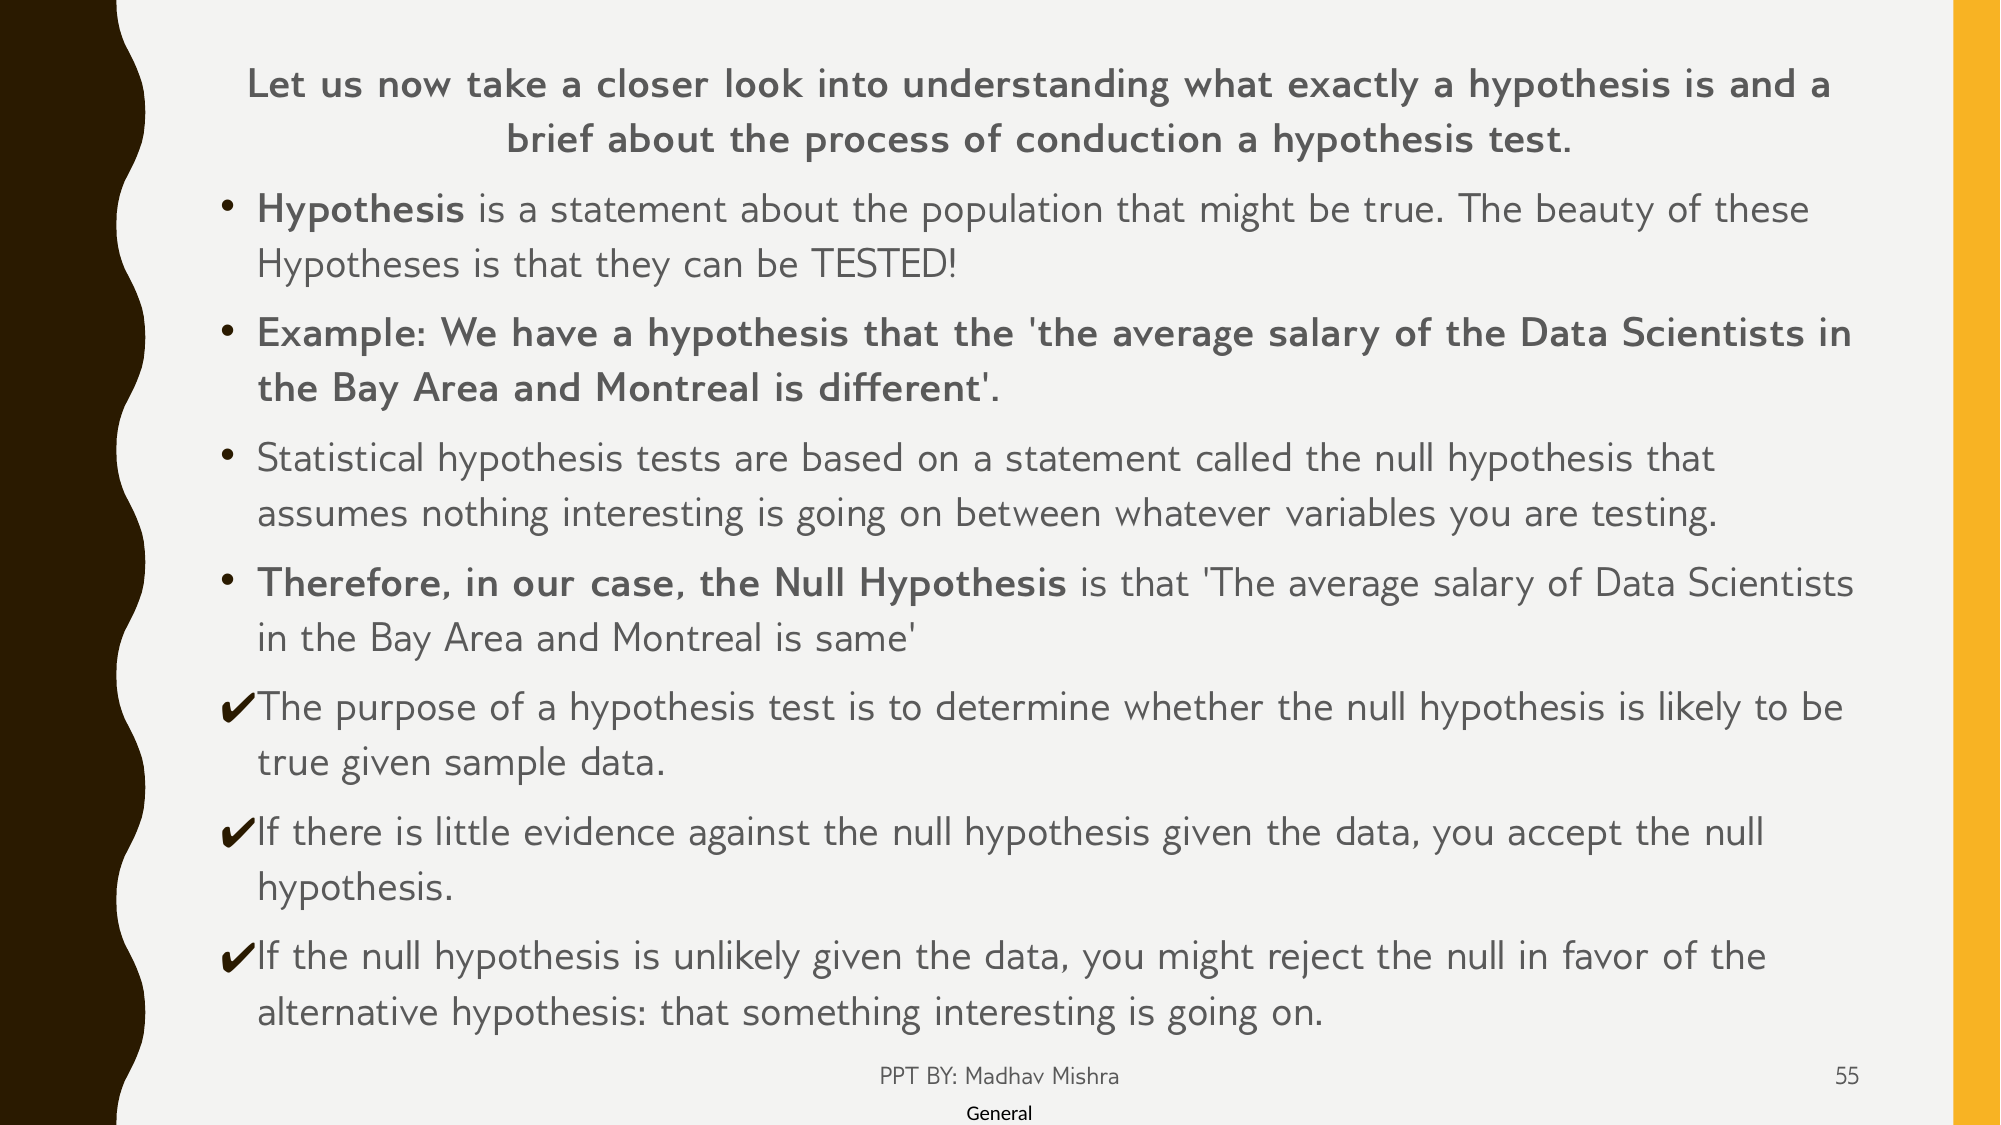

Let us now take a closer look into understanding what exactly a hypothesis is and a brief about the process of conduction a hypothesis test.
Hypothesis is a statement about the population that might be true. The beauty of these Hypotheses is that they can be TESTED!
Example: We have a hypothesis that the 'the average salary of the Data Scientists in the Bay Area and Montreal is different'.
Statistical hypothesis tests are based on a statement called the null hypothesis that assumes nothing interesting is going on between whatever variables you are testing.
Therefore, in our case, the Null Hypothesis is that 'The average salary of Data Scientists in the Bay Area and Montreal is same'
The purpose of a hypothesis test is to determine whether the null hypothesis is likely to be true given sample data.
If there is little evidence against the null hypothesis given the data, you accept the null hypothesis.
If the null hypothesis is unlikely given the data, you might reject the null in favor of the alternative hypothesis: that something interesting is going on.

PPT BY: Madhav Mishra
55